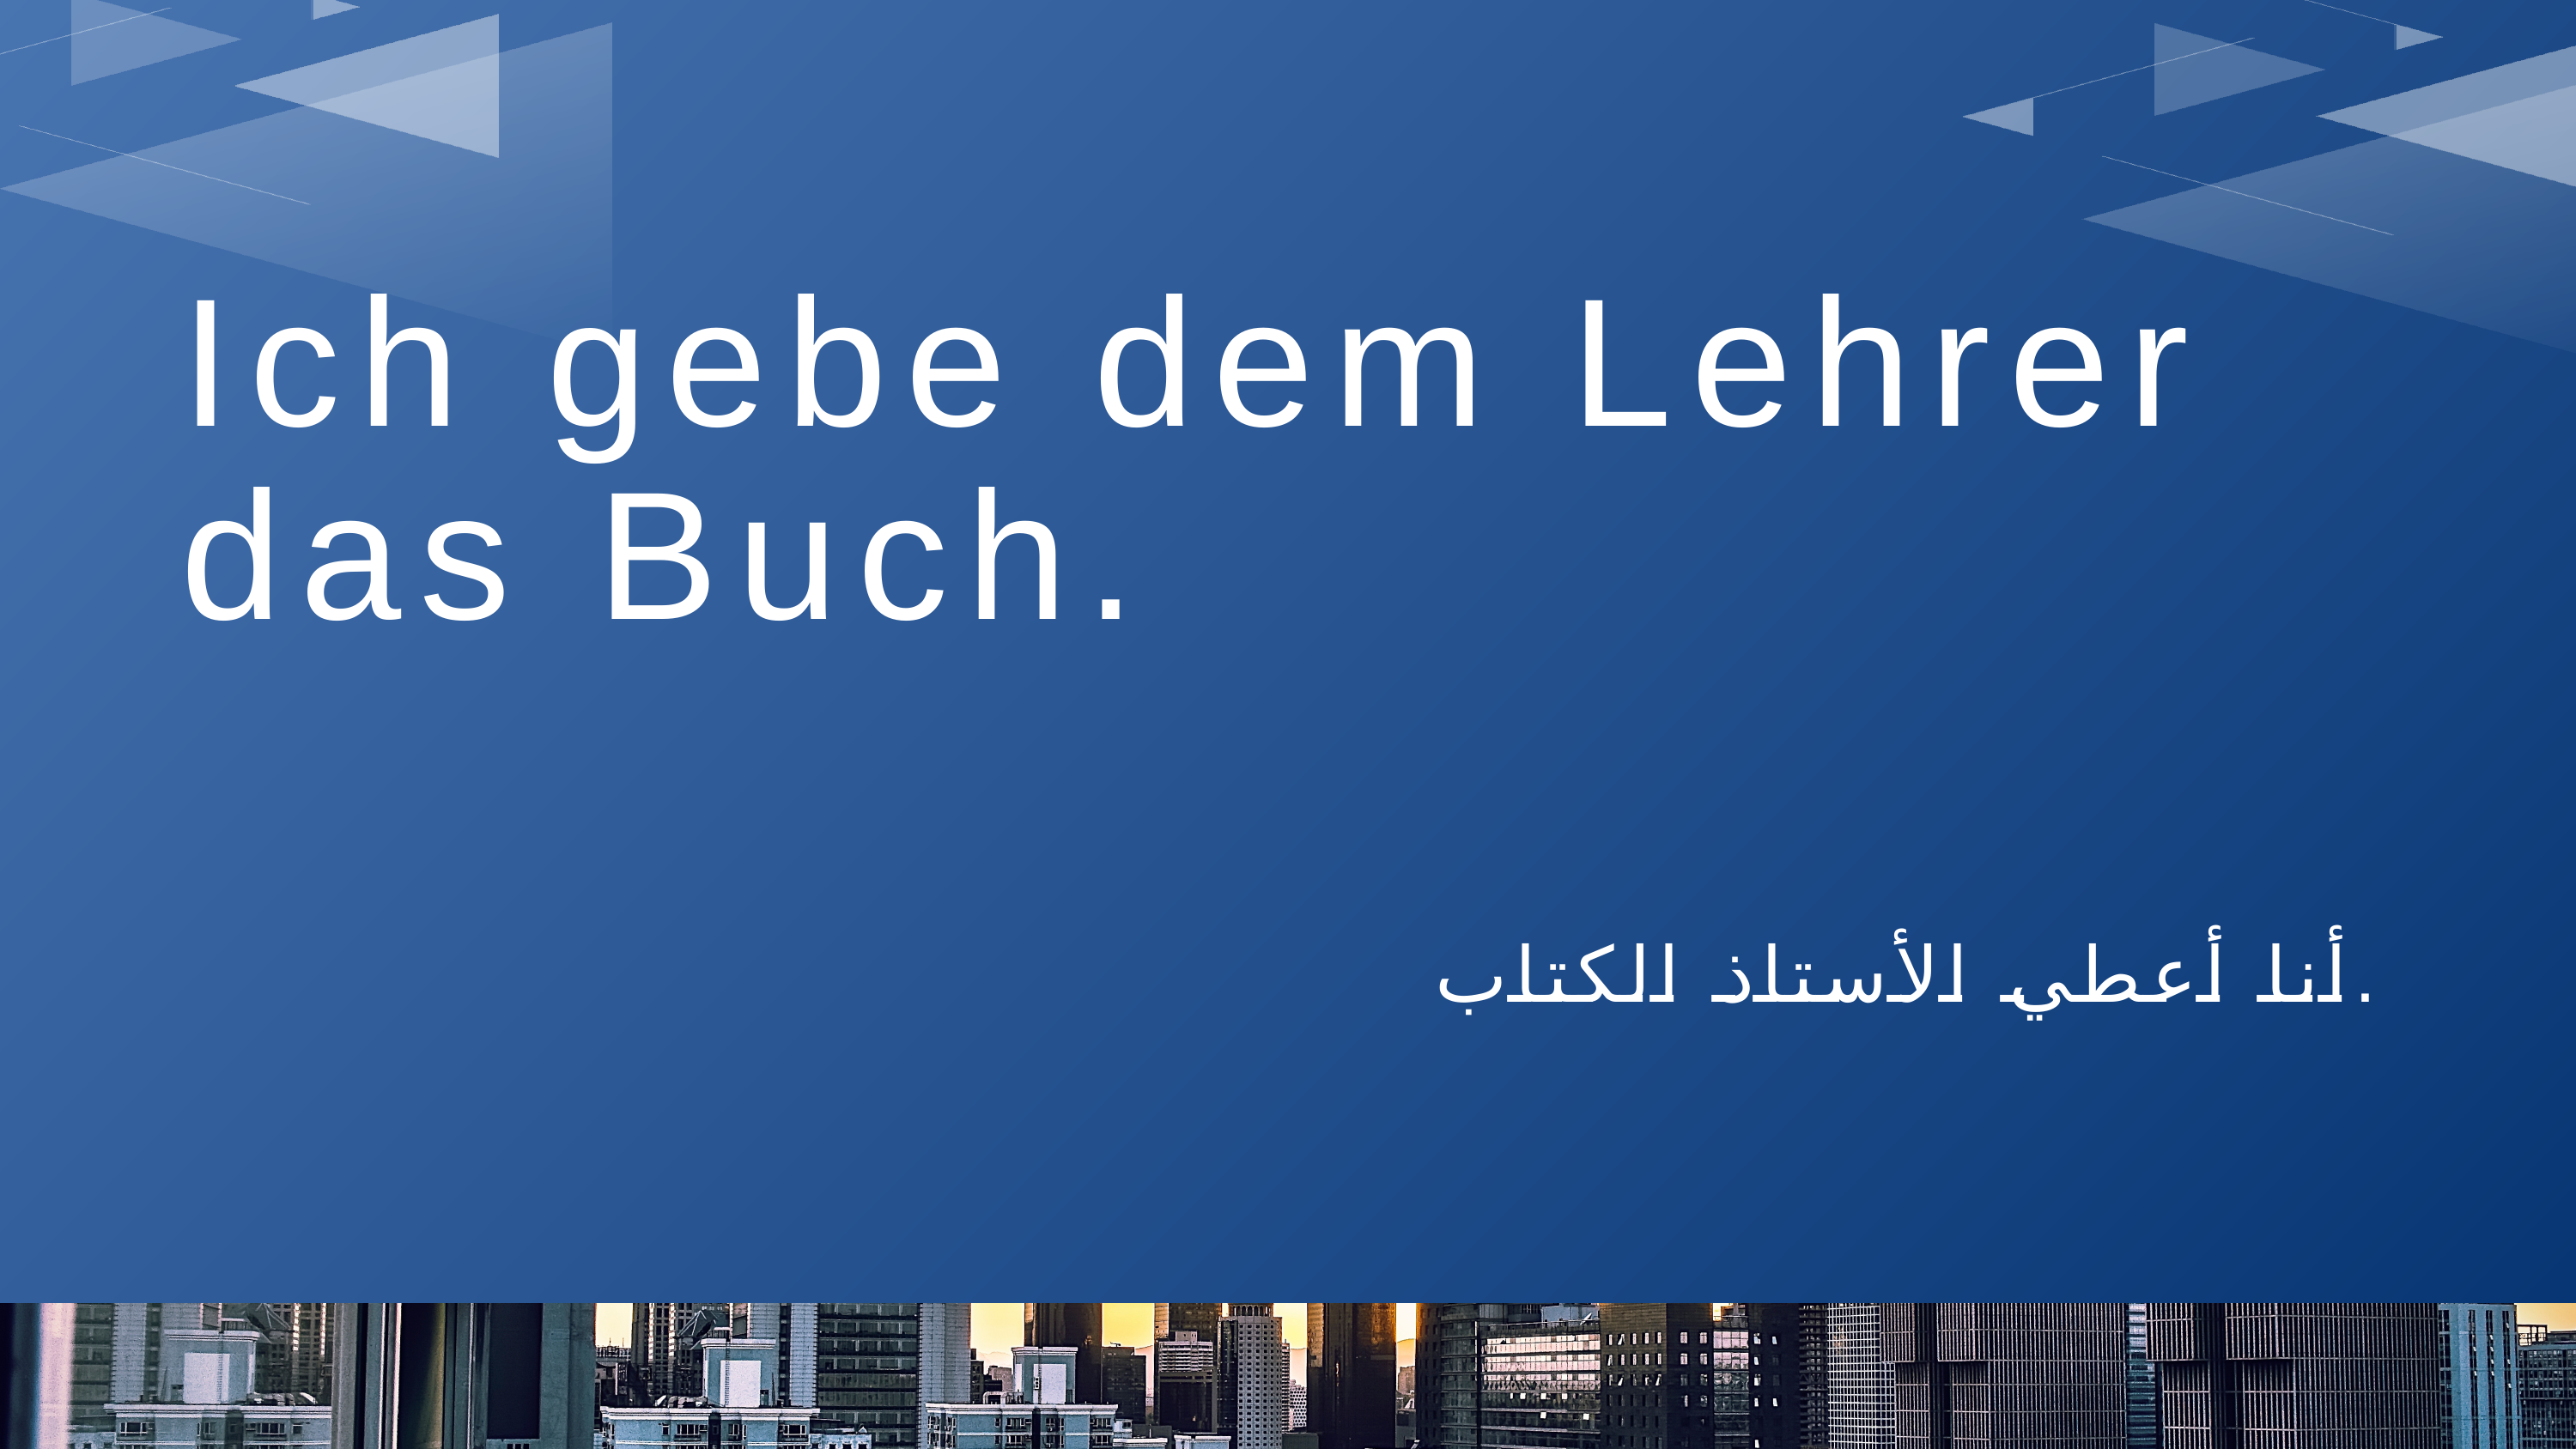

Ich gebe dem Lehrer das Buch.
أنا أعطي الأستاذ الكتاب.